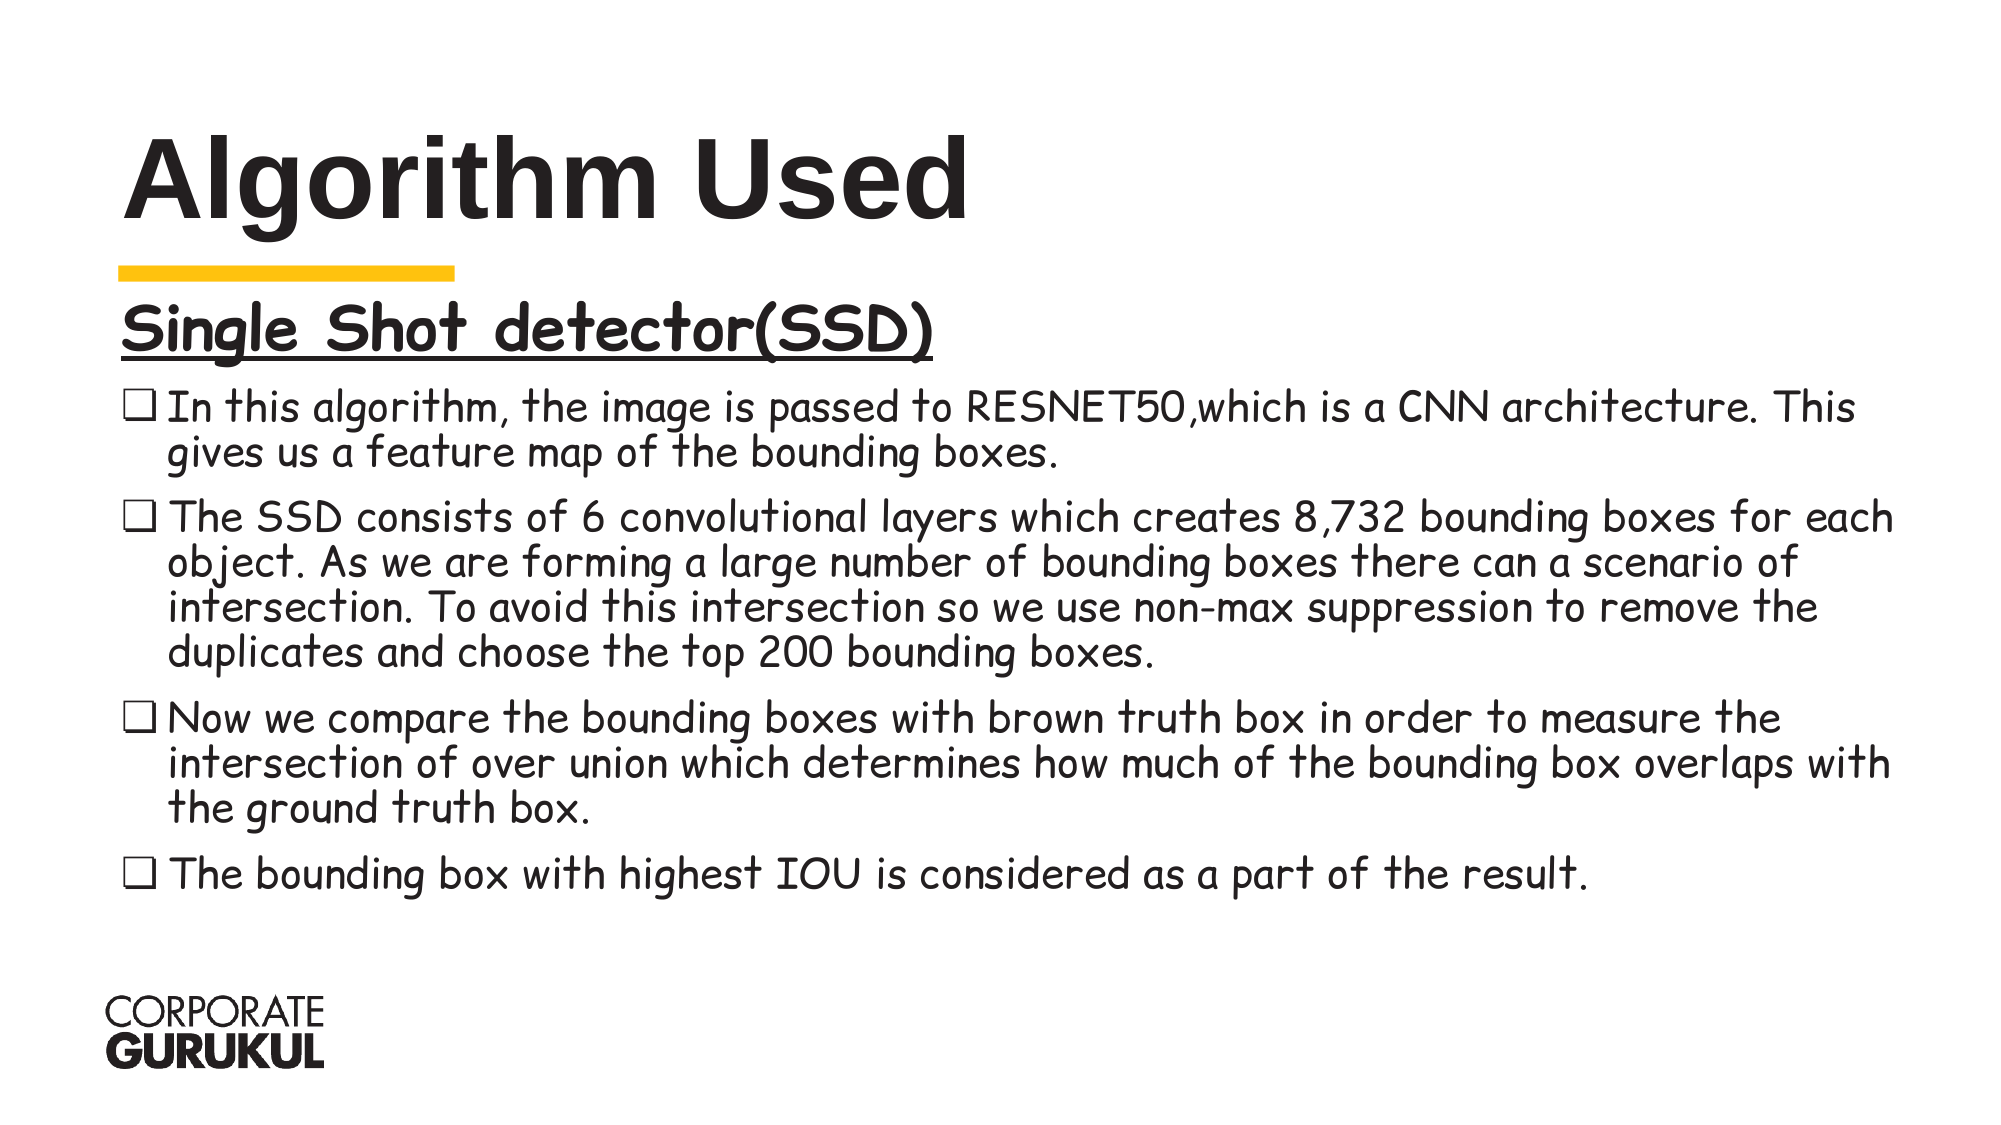

Algorithm Used
Single Shot detector(SSD)
In this algorithm, the image is passed to RESNET50,which is a CNN architecture. This gives us a feature map of the bounding boxes.
The SSD consists of 6 convolutional layers which creates 8,732 bounding boxes for each object. As we are forming a large number of bounding boxes there can a scenario of intersection. To avoid this intersection so we use non-max suppression to remove the duplicates and choose the top 200 bounding boxes.
Now we compare the bounding boxes with brown truth box in order to measure the intersection of over union which determines how much of the bounding box overlaps with the ground truth box.
The bounding box with highest IOU is considered as a part of the result.